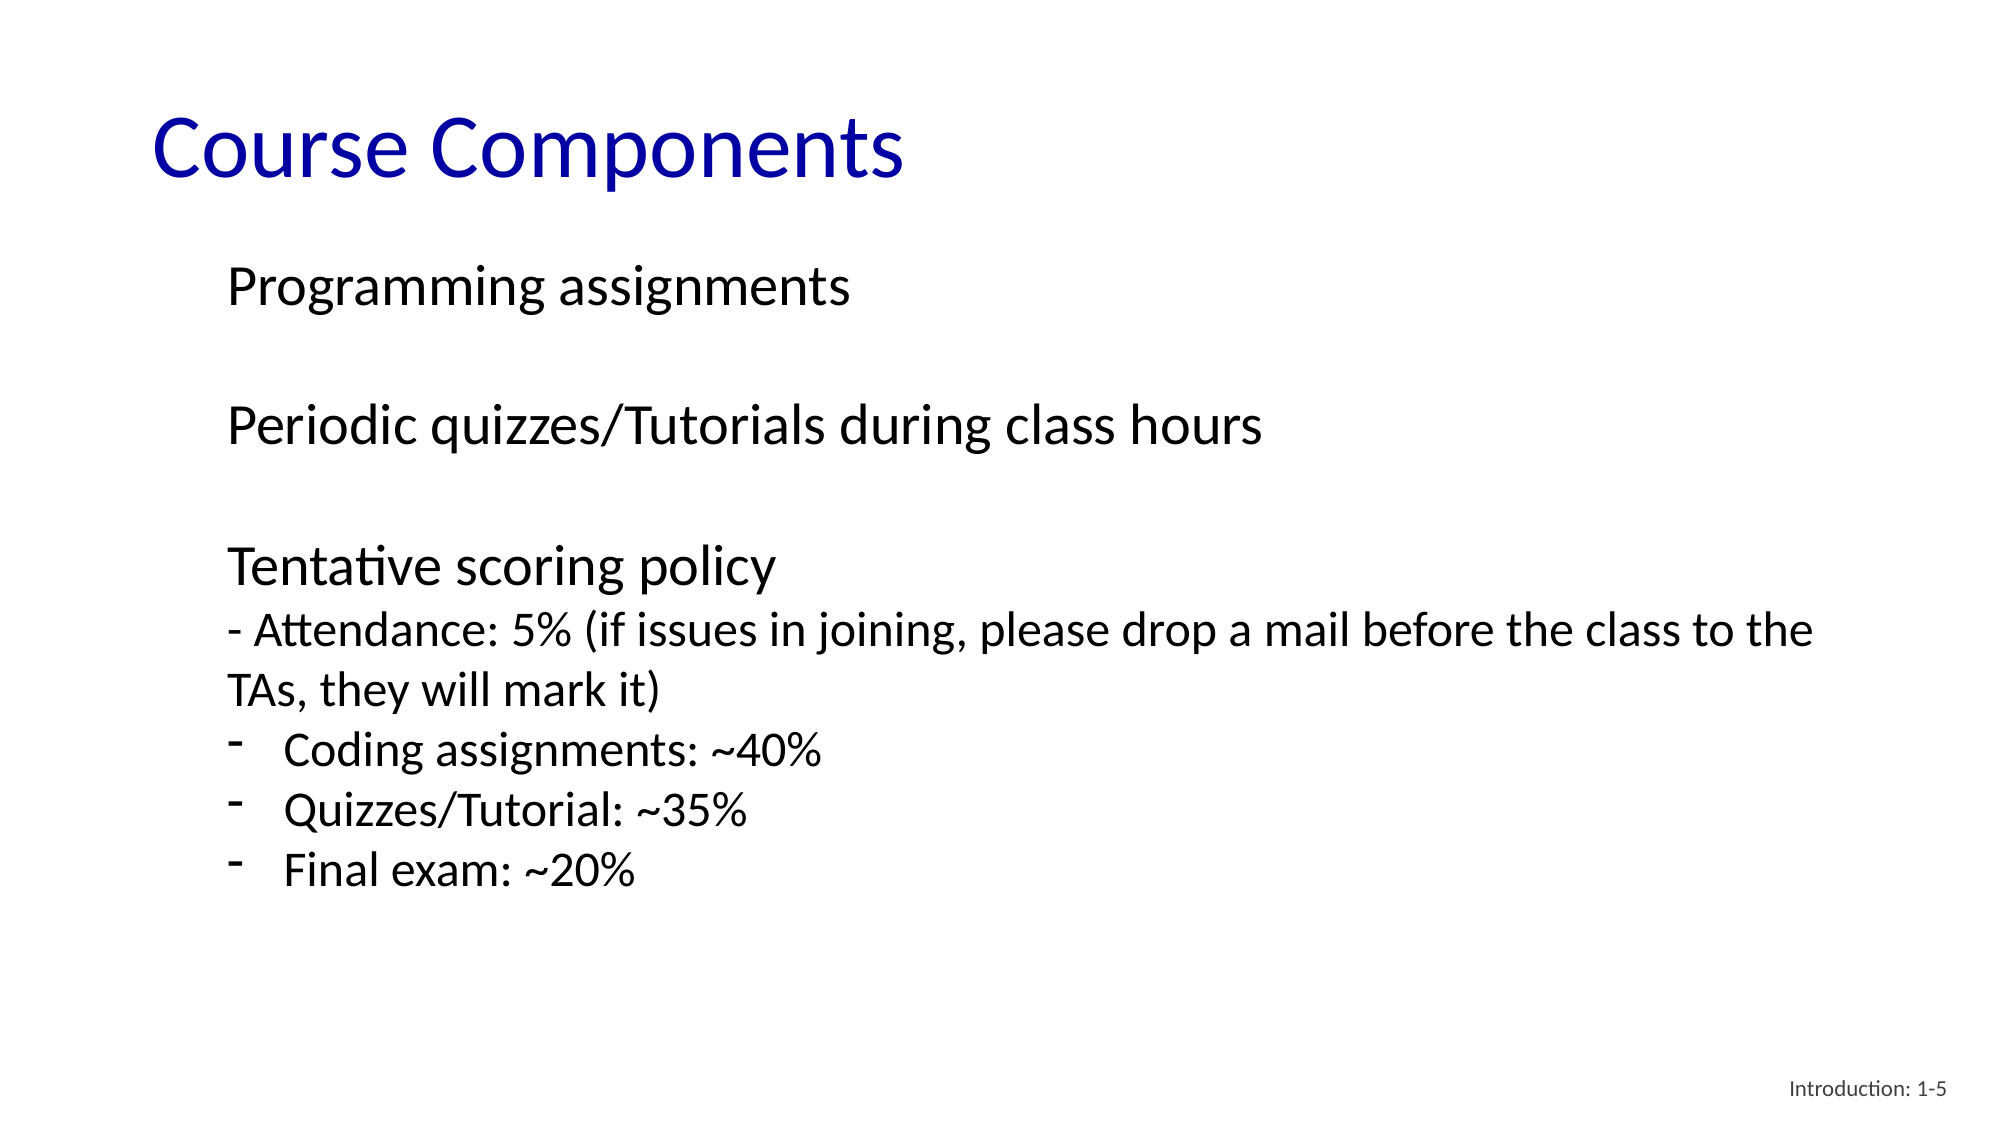

# Course Components
Programming assignments

Periodic quizzes/Tutorials during class hours

Tentative scoring policy
- Attendance: 5% (if issues in joining, please drop a mail before the class to the TAs, they will mark it)
Coding assignments: ~40%
Quizzes/Tutorial: ~35%
Final exam: ~20%
Introduction: 1-5